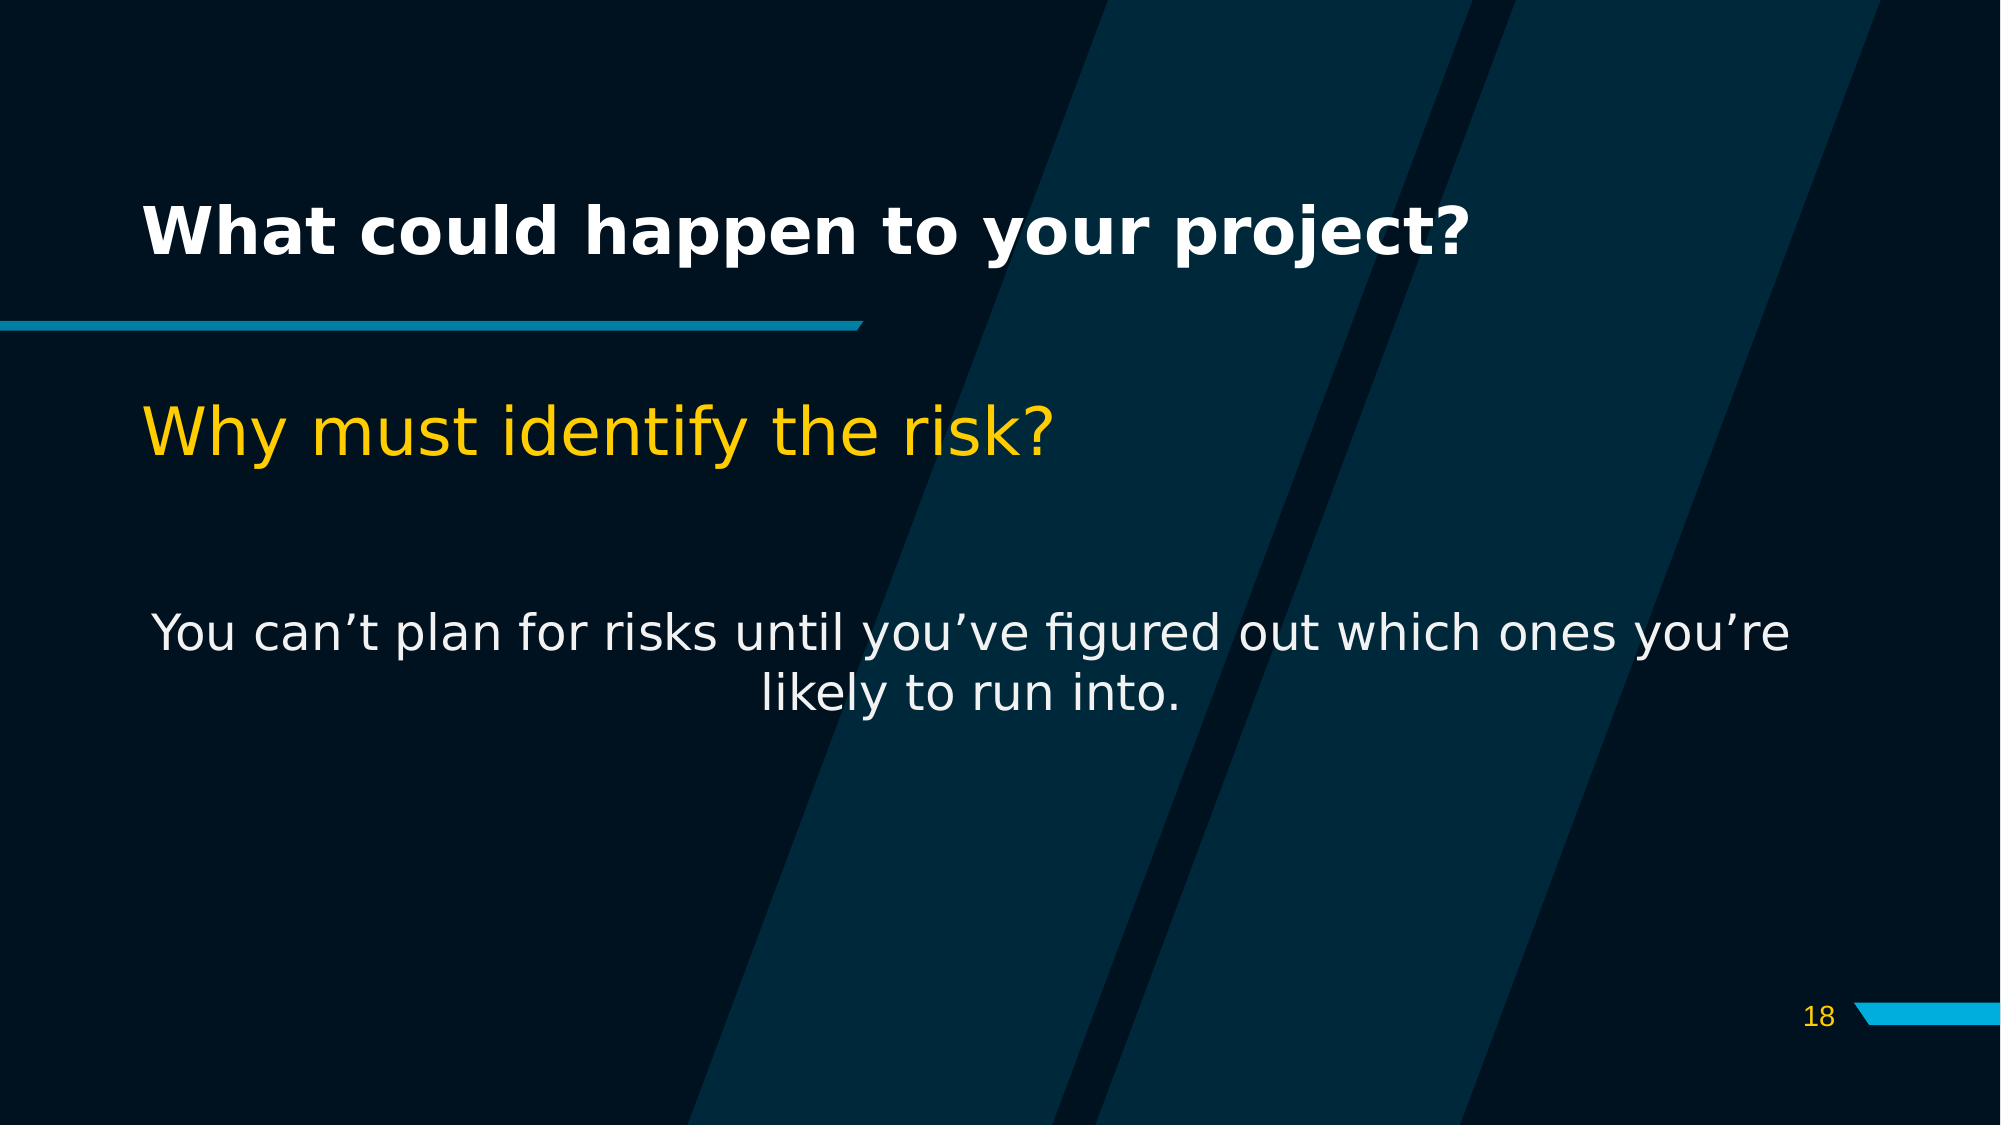

# What could happen to your project?
Why must identify the risk?
You can’t plan for risks until you’ve figured out which ones you’re likely to run into.
18